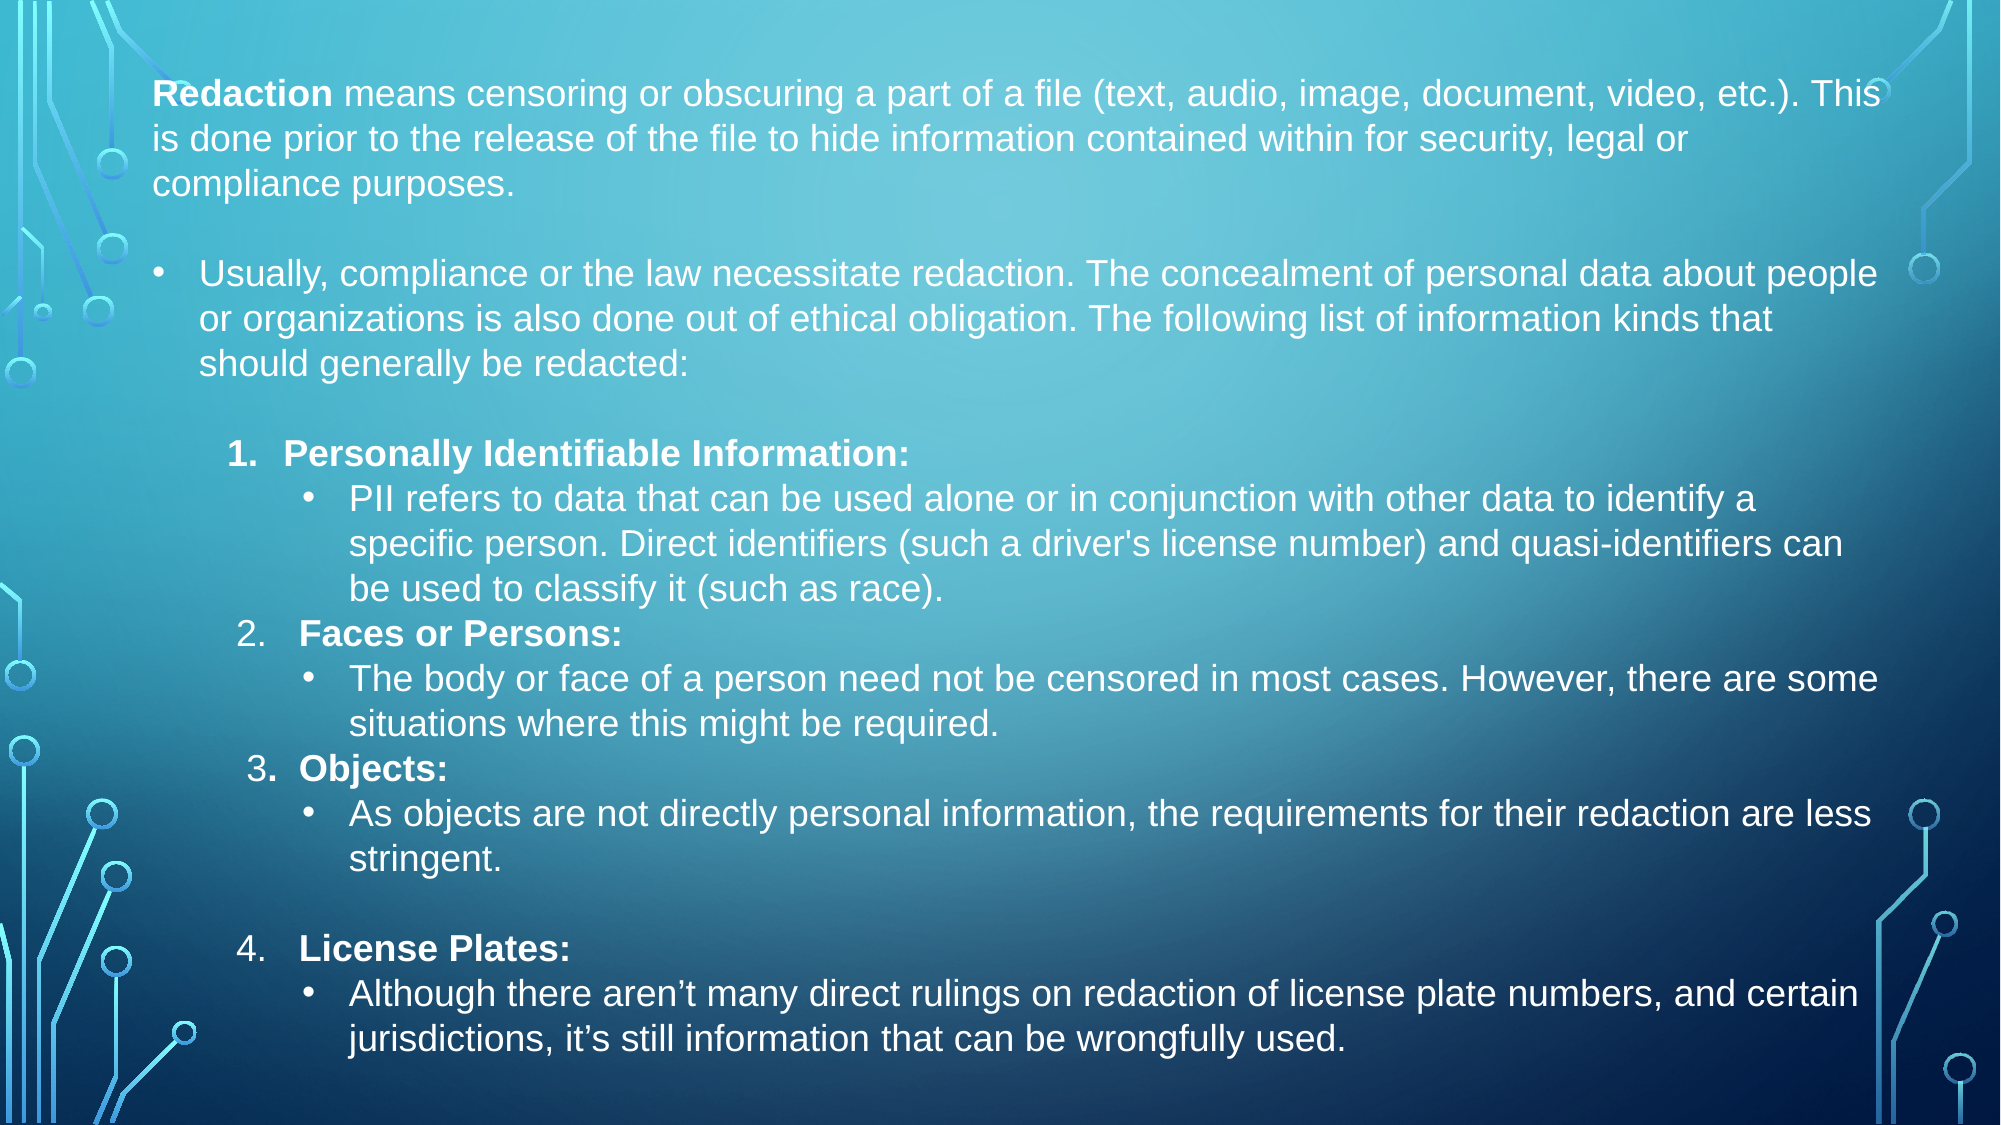

Redaction means censoring or obscuring a part of a file (text, audio, image, document, video, etc.). This is done prior to the release of the file to hide information contained within for security, legal or compliance purposes.

Usually, compliance or the law necessitate redaction. The concealment of personal data about people or organizations is also done out of ethical obligation. The following list of information kinds that should generally be redacted:

Personally Identifiable Information:
PII refers to data that can be used alone or in conjunction with other data to identify a specific person. Direct identifiers (such a driver's license number) and quasi-identifiers can be used to classify it (such as race).
        2.   Faces or Persons:
The body or face of a person need not be censored in most cases. However, there are some situations where this might be required.
         3.  Objects:
As objects are not directly personal information, the requirements for their redaction are less stringent.

        4.   License Plates:
Although there aren’t many direct rulings on redaction of license plate numbers, and certain jurisdictions, it’s still information that can be wrongfully used.